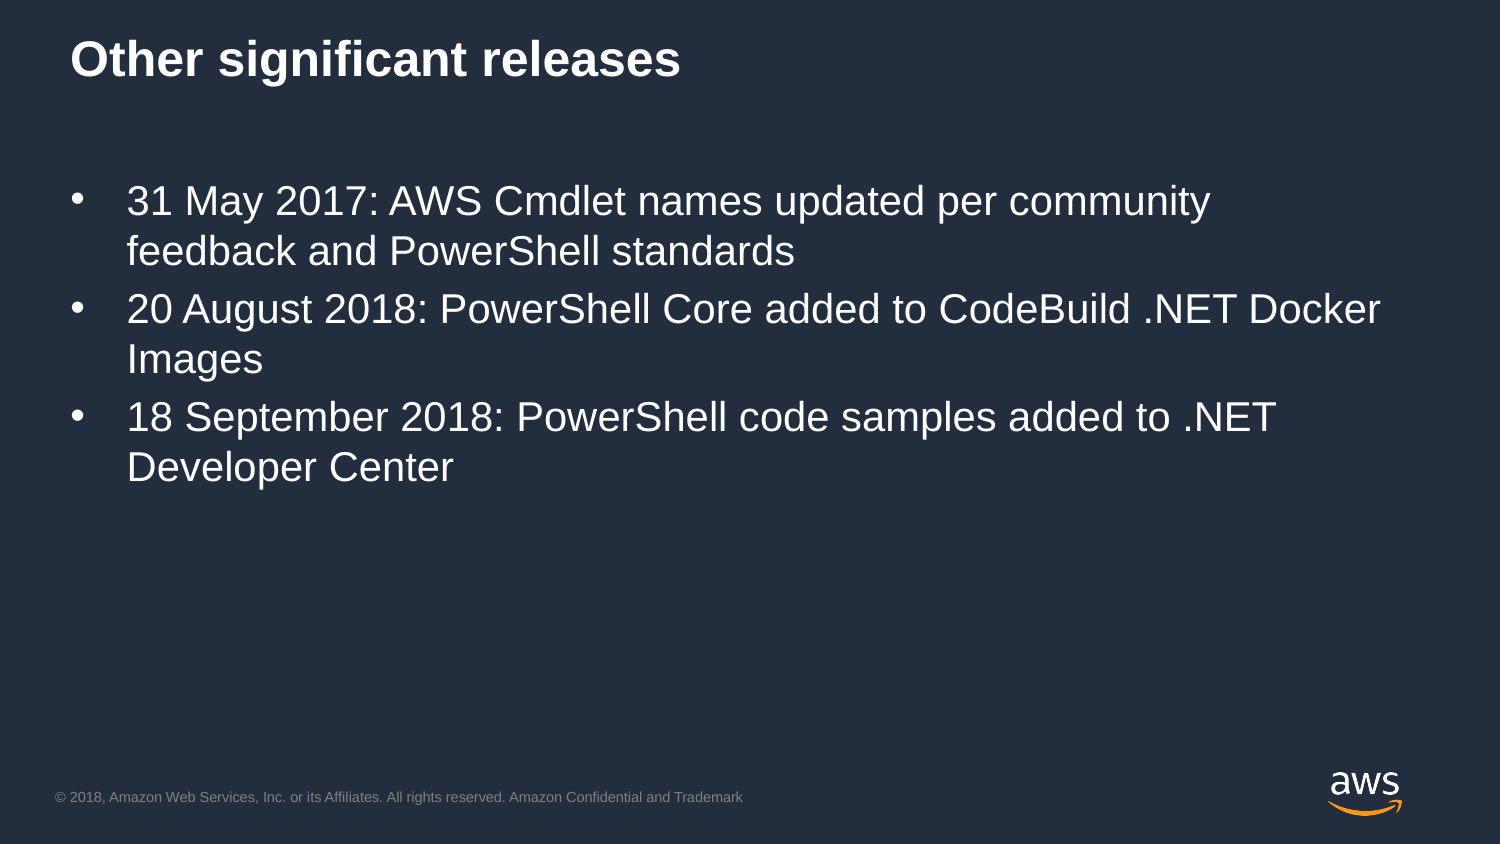

# Other significant releases
31 May 2017: AWS Cmdlet names updated per community feedback and PowerShell standards
20 August 2018: PowerShell Core added to CodeBuild .NET Docker Images
18 September 2018: PowerShell code samples added to .NET Developer Center